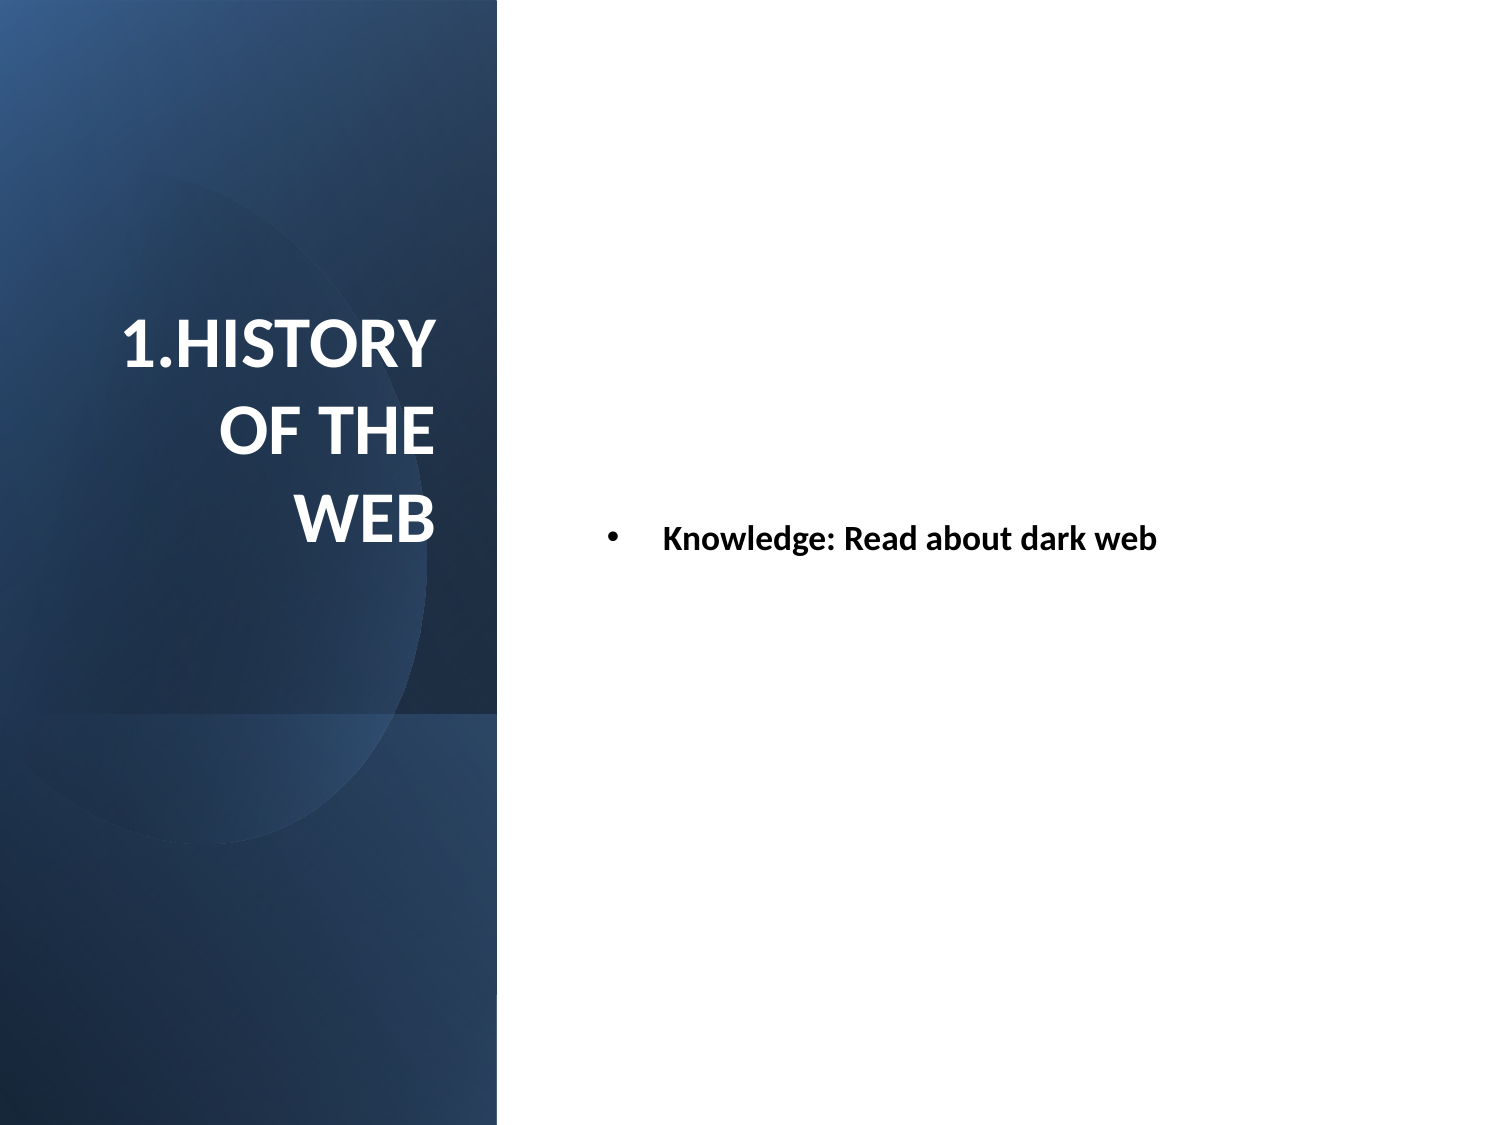

# 1.HISTORY OF THE WEB
Knowledge: Read about dark web